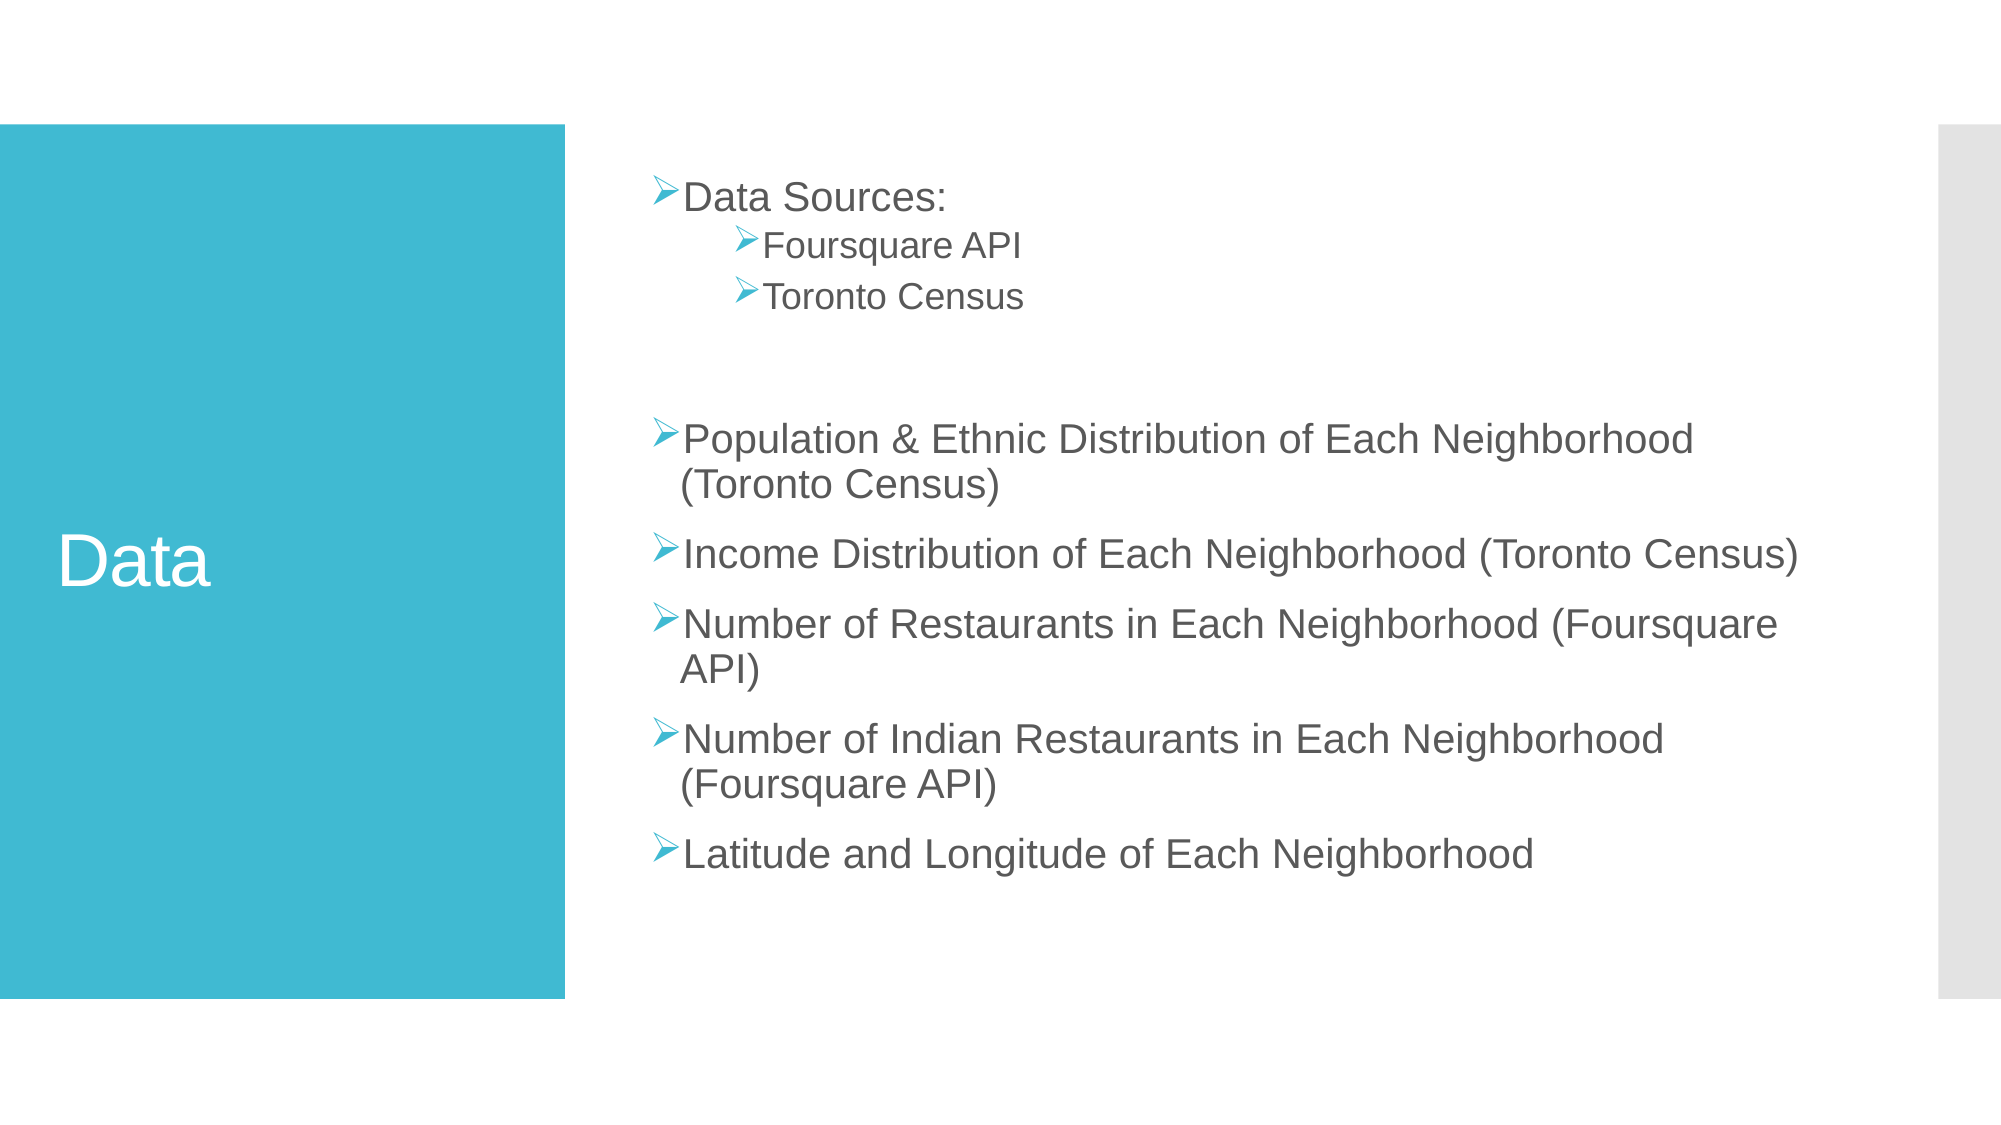

Data Sources:
Foursquare API
Toronto Census

Population & Ethnic Distribution of Each Neighborhood (Toronto Census)
Income Distribution of Each Neighborhood (Toronto Census)
Number of Restaurants in Each Neighborhood (Foursquare API)
Number of Indian Restaurants in Each Neighborhood (Foursquare API)
Latitude and Longitude of Each Neighborhood

# Data